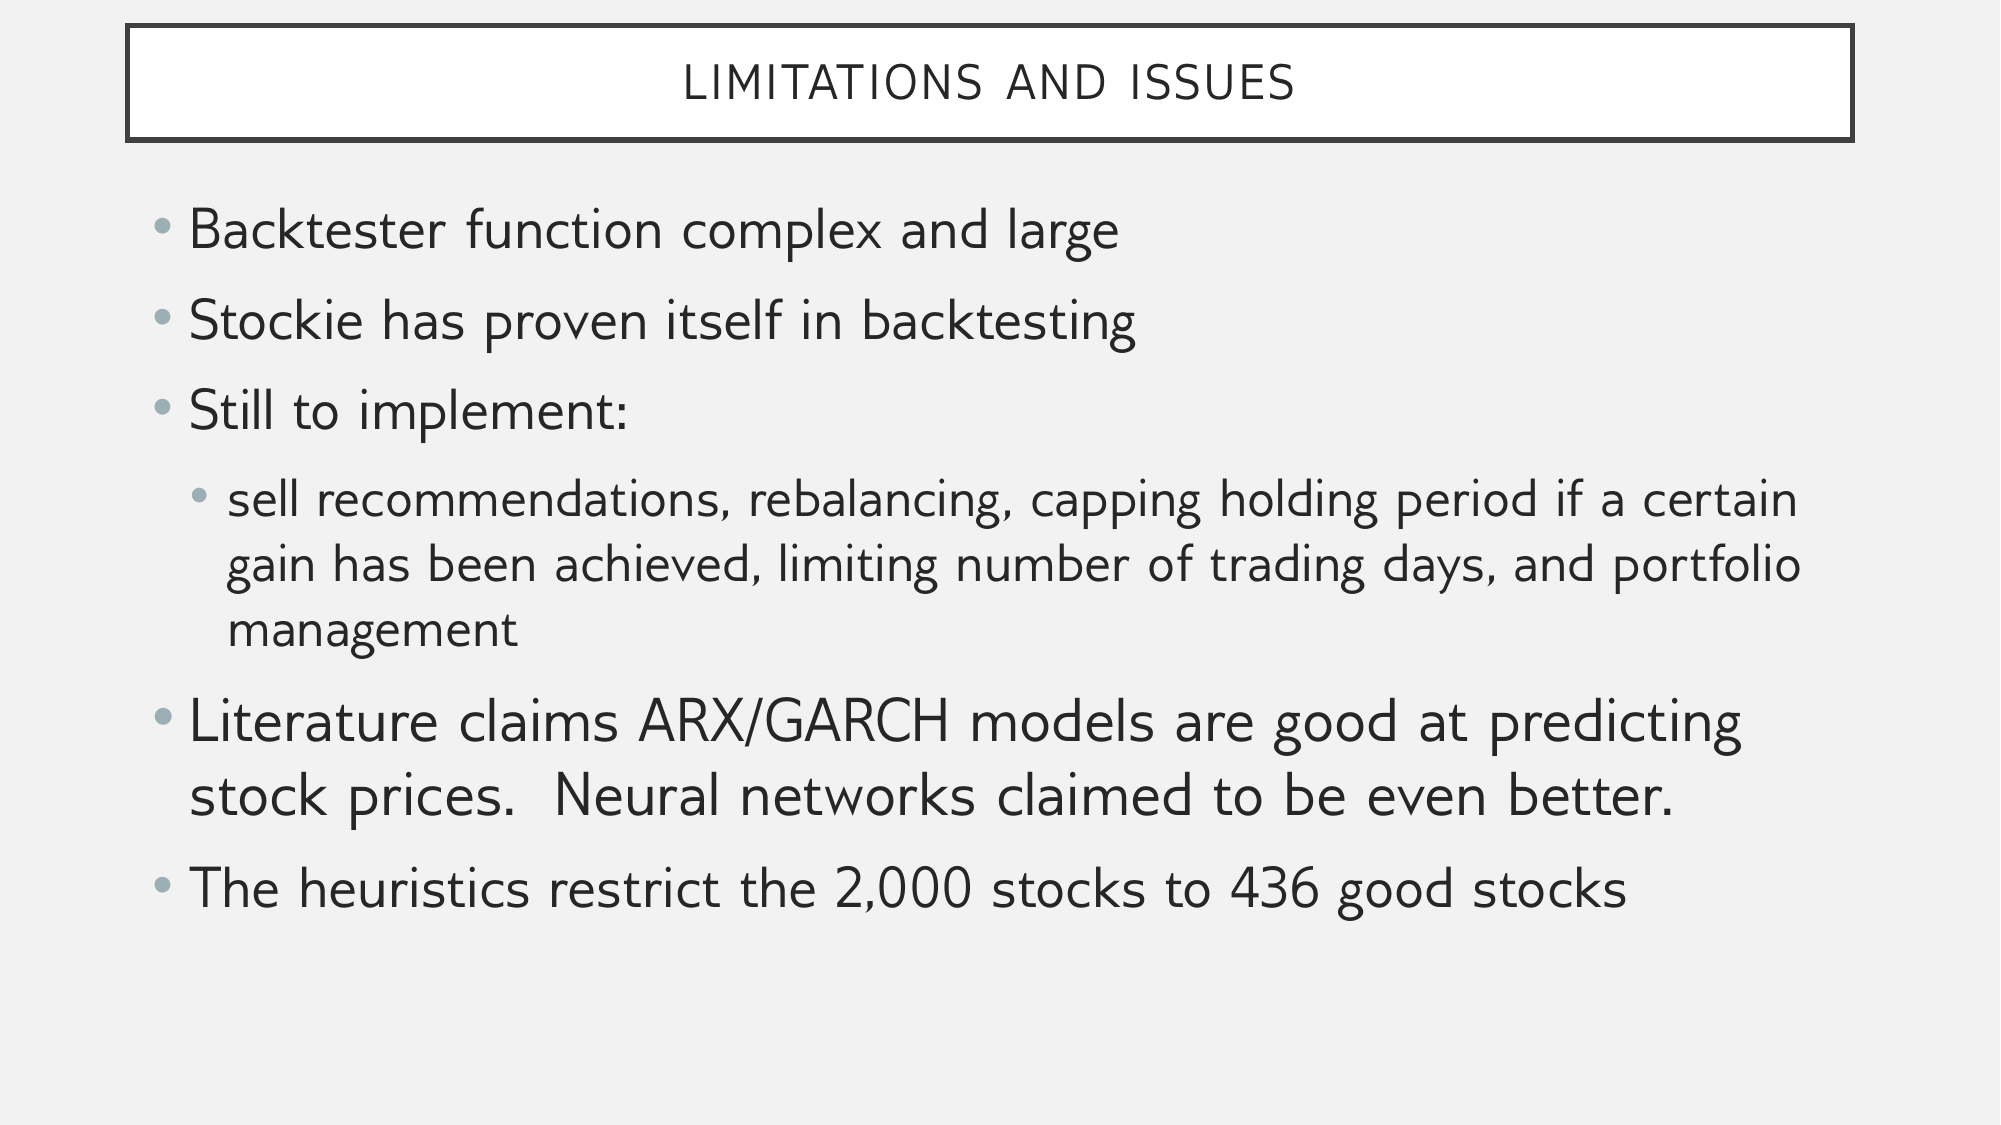

# Limitations and Issues
Backtester function complex and large
Stockie has proven itself in backtesting
Still to implement:
sell recommendations, rebalancing, capping holding period if a certain gain has been achieved, limiting number of trading days, and portfolio management
Literature claims ARX/GARCH models are good at predicting stock prices.  Neural networks claimed to be even better.
The heuristics restrict the 2,000 stocks to 436 good stocks